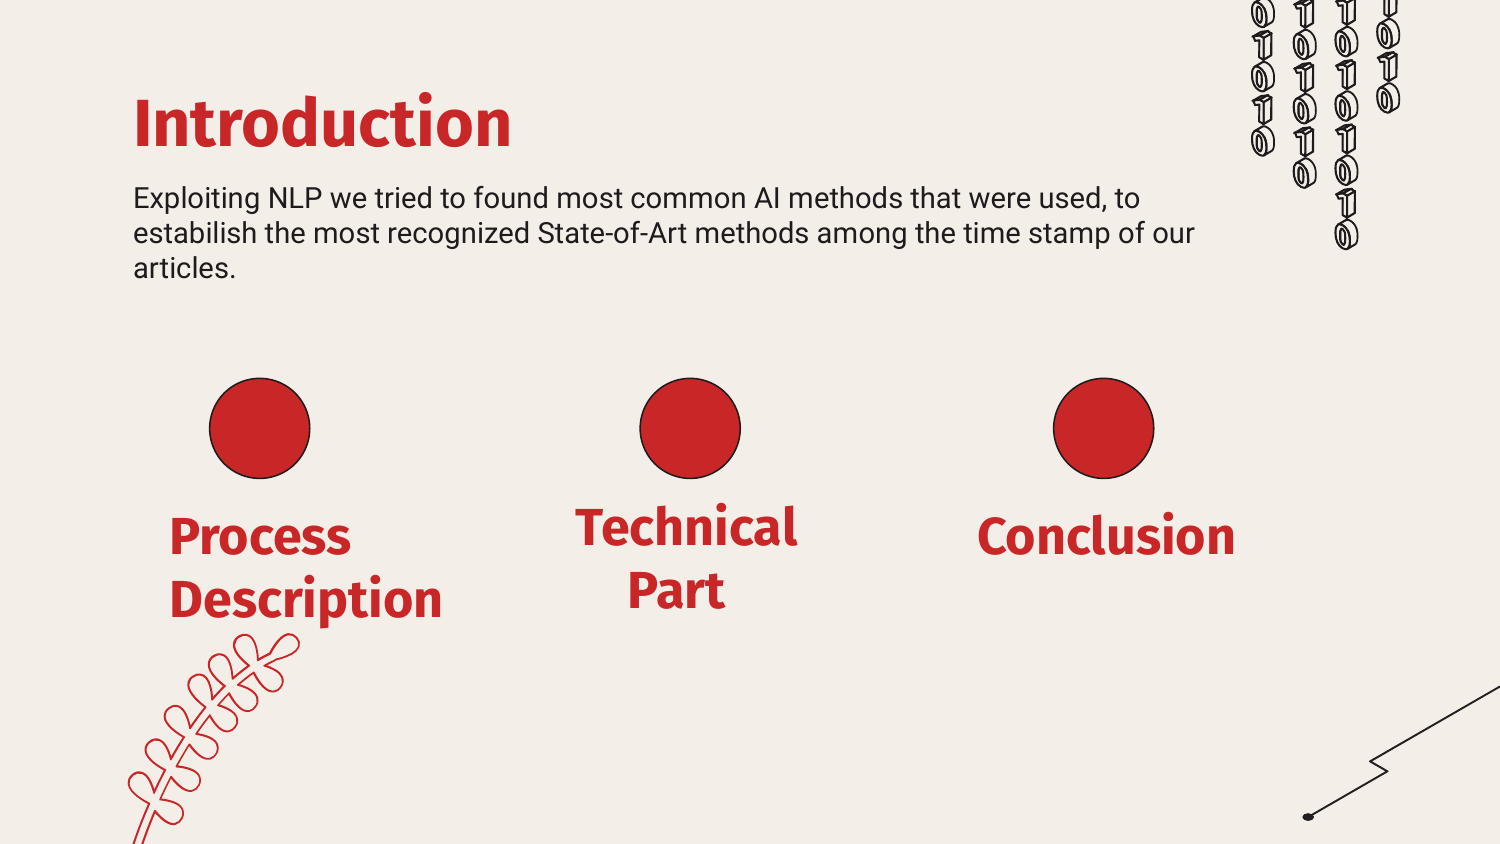

# Introduction
Exploiting NLP we tried to found most common AI methods that were used, to estabilish the most recognized State-of-Art methods among the time stamp of our articles.

Conclusion
Process Description
Technical Part